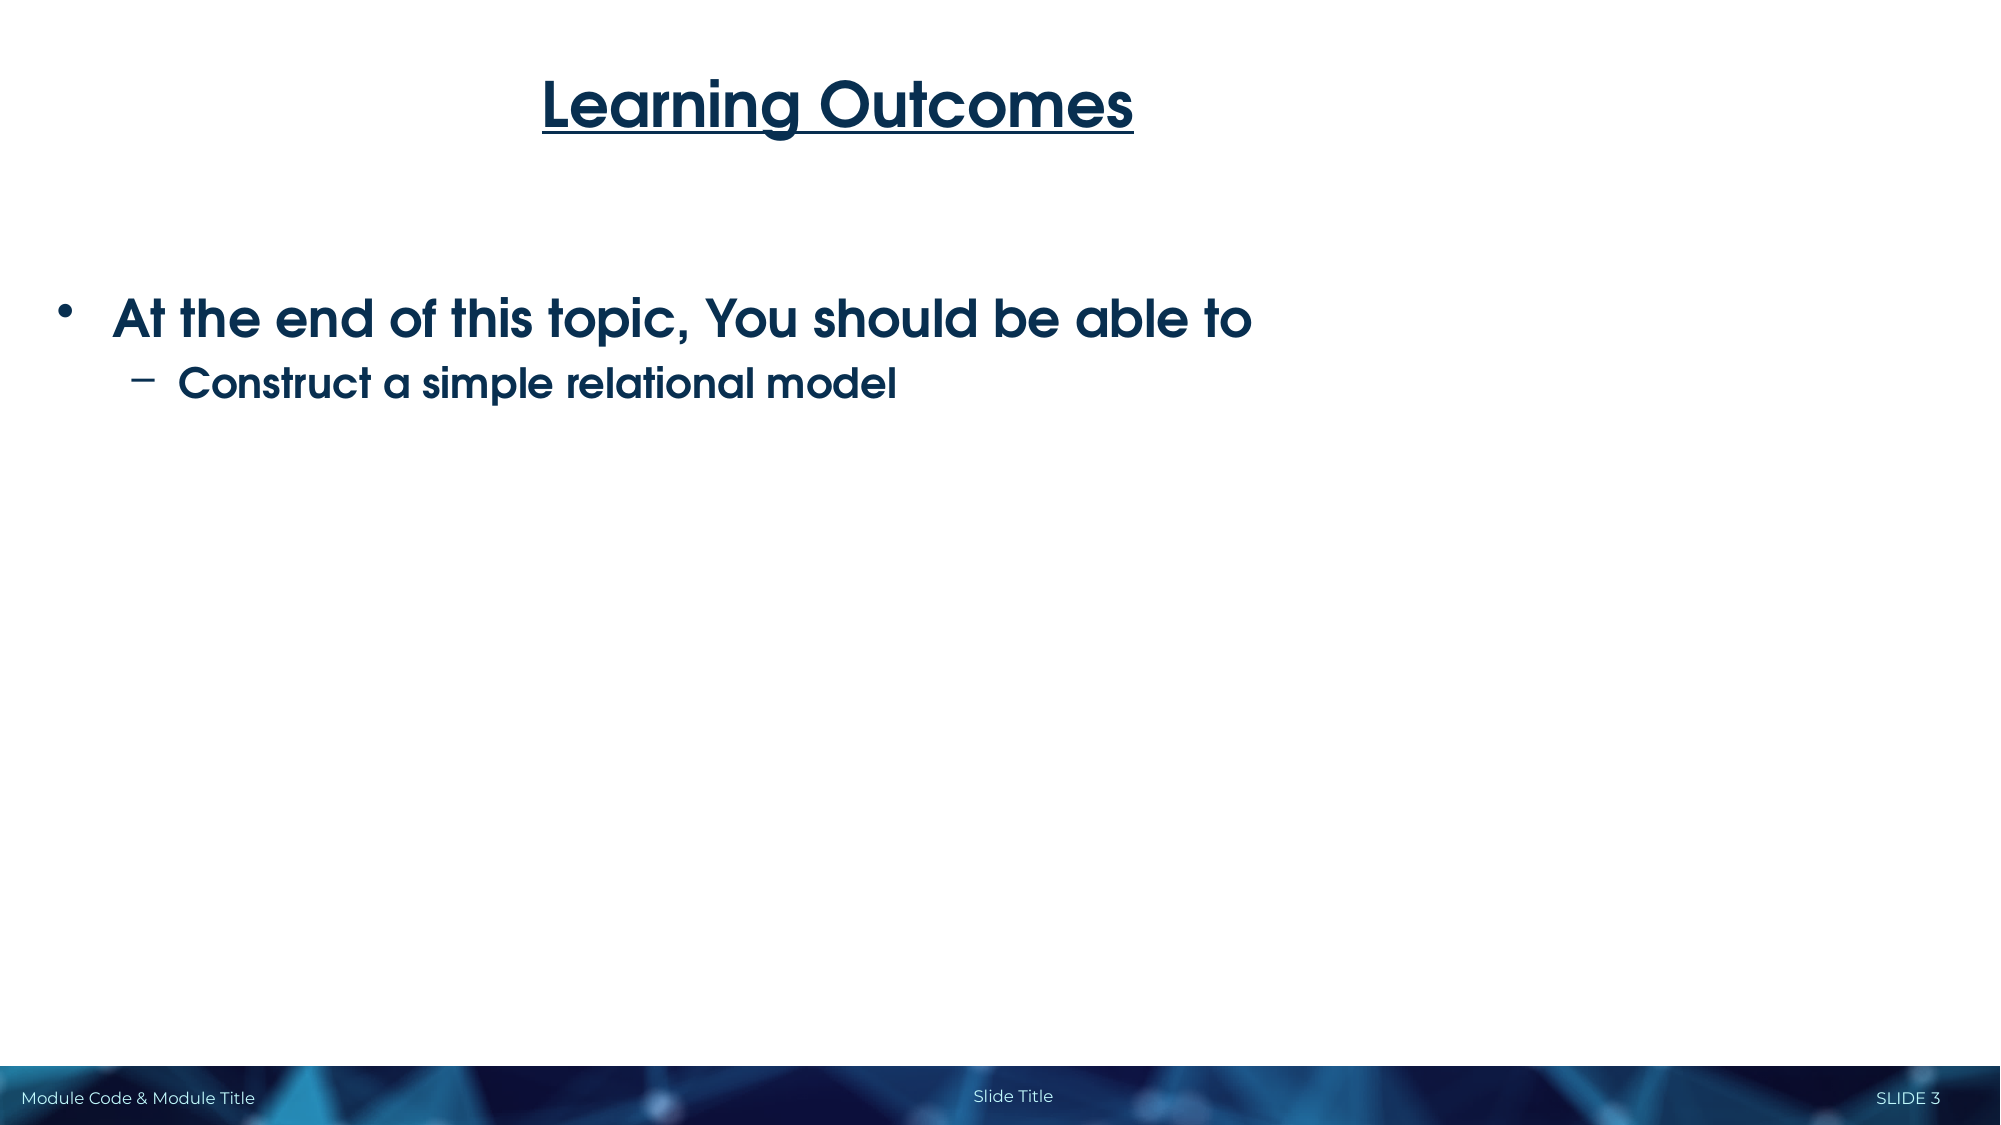

# Learning Outcomes
At the end of this topic, You should be able to
Construct a simple relational model